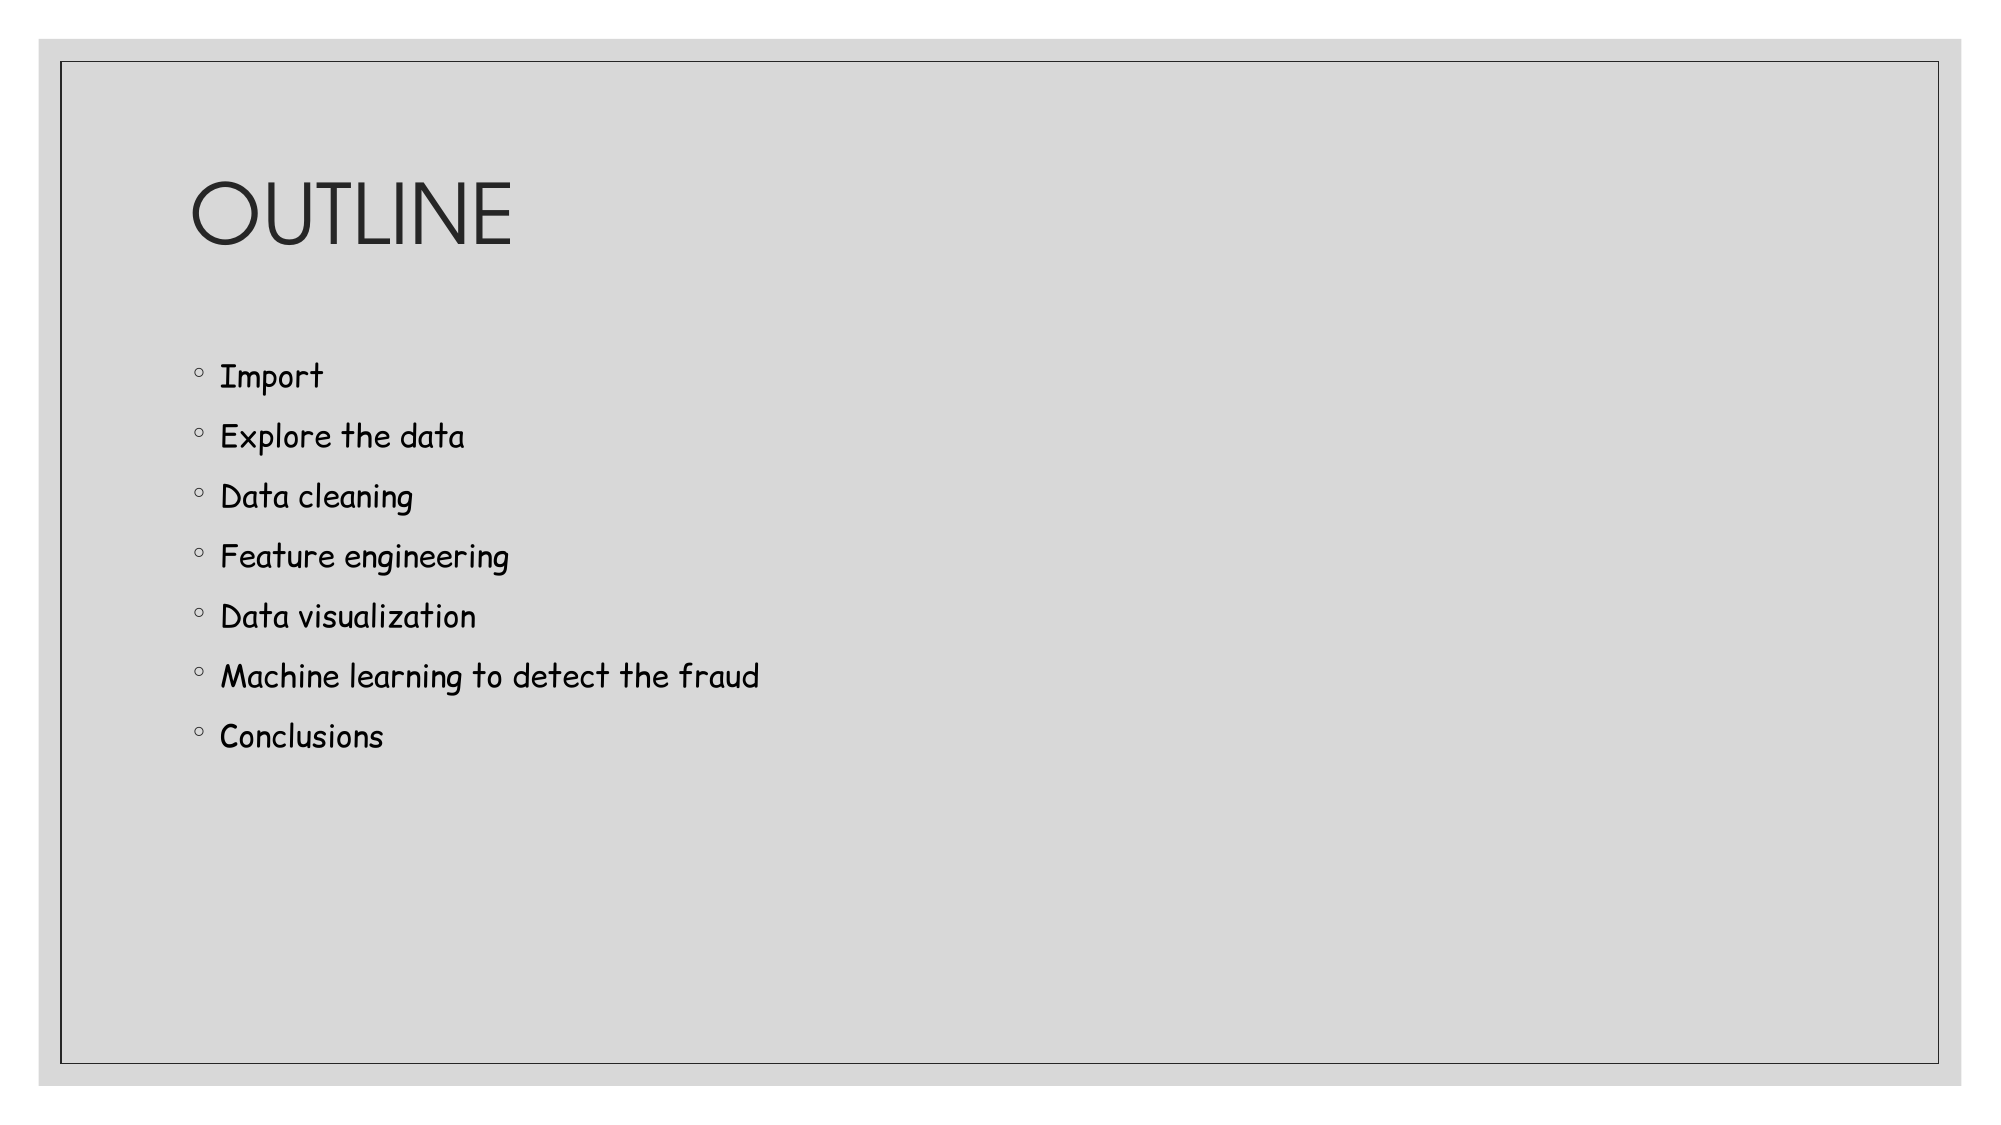

# OUTLINE
Import
Explore the data
Data cleaning
Feature engineering
Data visualization
Machine learning to detect the fraud
Conclusions